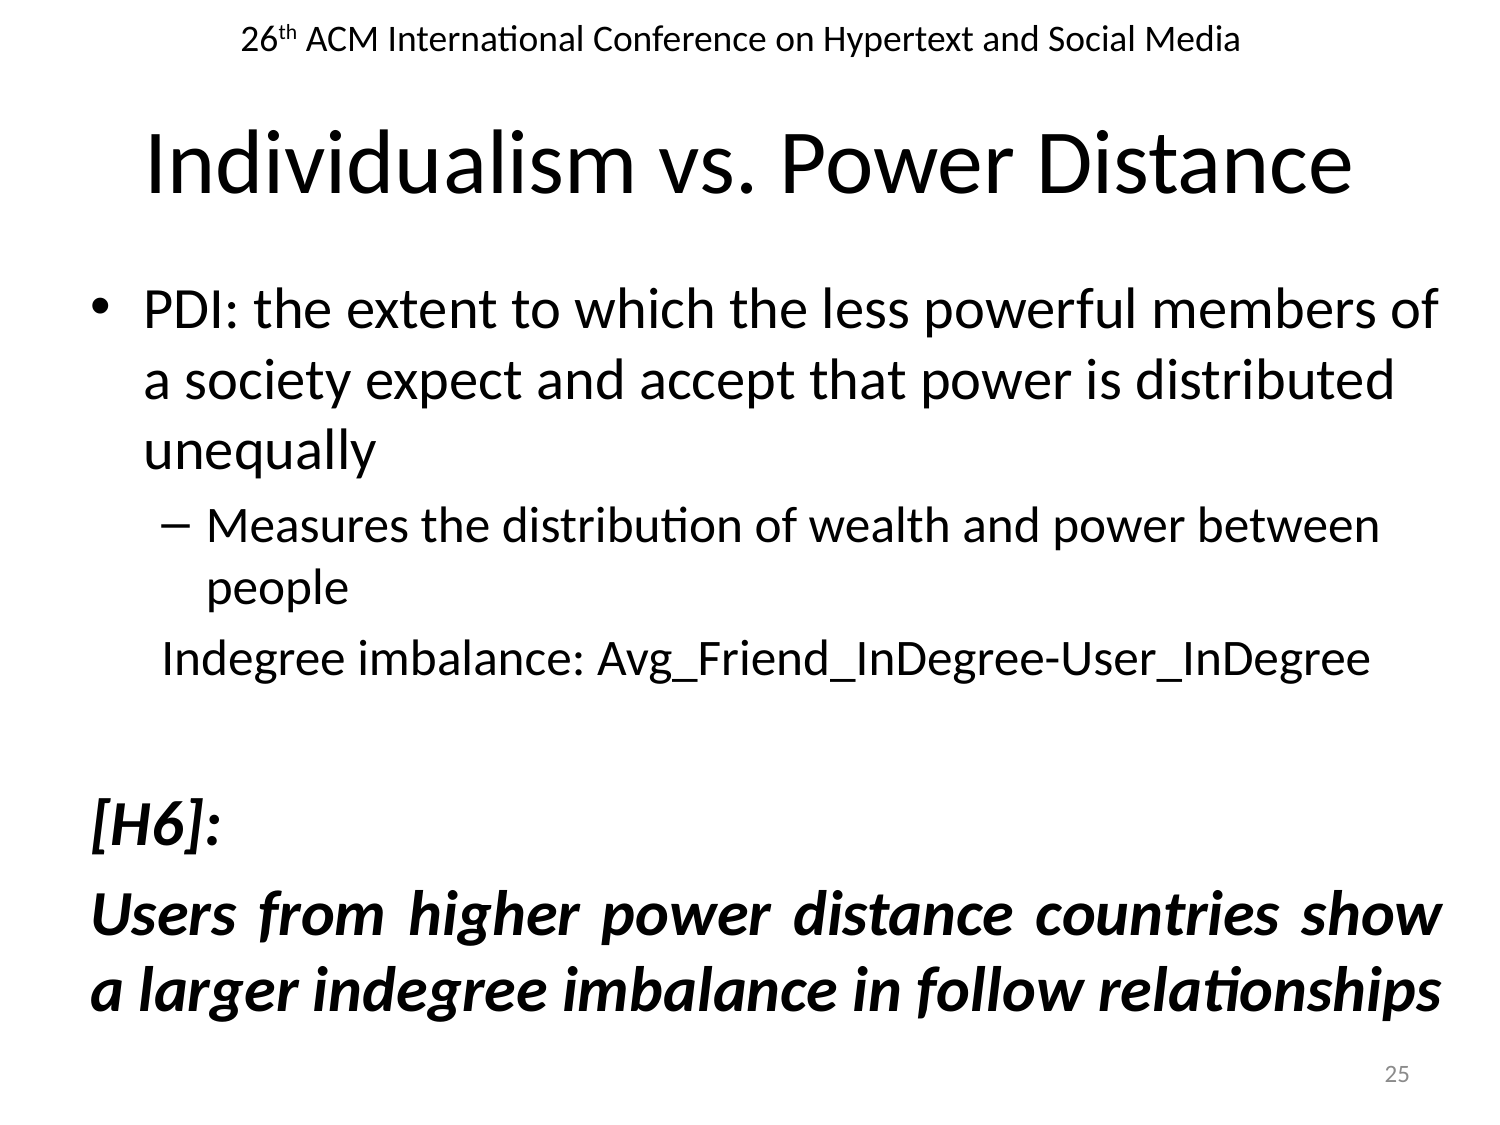

# Individualism vs. Power Distance
PDI: the extent to which the less powerful members of a society expect and accept that power is distributed unequally
Measures the distribution of wealth and power between people
Indegree imbalance: Avg_Friend_InDegree-User_InDegree

[H6]:
Users from higher power distance countries show a larger indegree imbalance in follow relationships
25